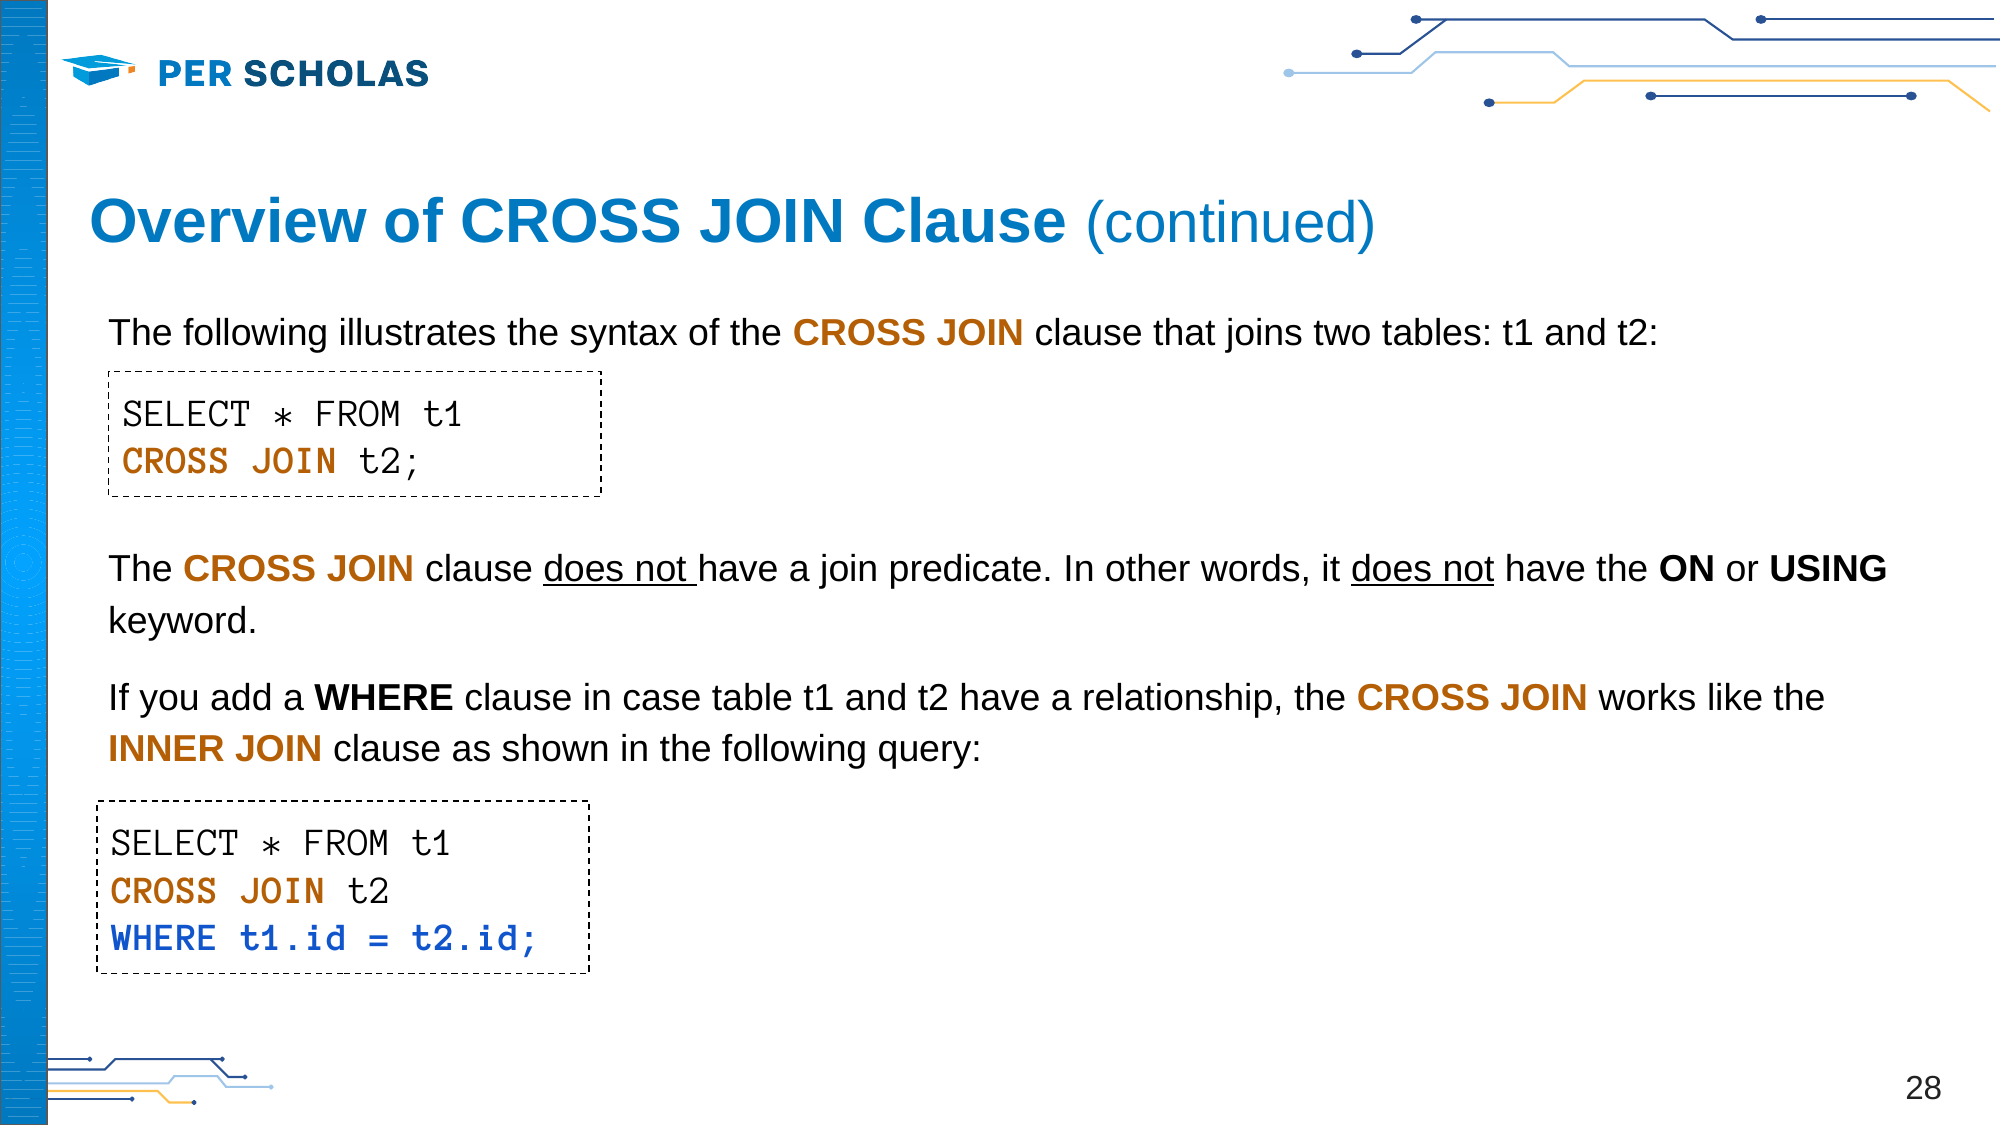

# Overview of CROSS JOIN Clause (continued)
The following illustrates the syntax of the CROSS JOIN clause that joins two tables: t1 and t2:
SELECT * FROM t1
CROSS JOIN t2;
The CROSS JOIN clause does not have a join predicate. In other words, it does not have the ON or USING keyword.
If you add a WHERE clause in case table t1 and t2 have a relationship, the CROSS JOIN works like the INNER JOIN clause as shown in the following query:
SELECT * FROM t1
CROSS JOIN t2
WHERE t1.id = t2.id;
28